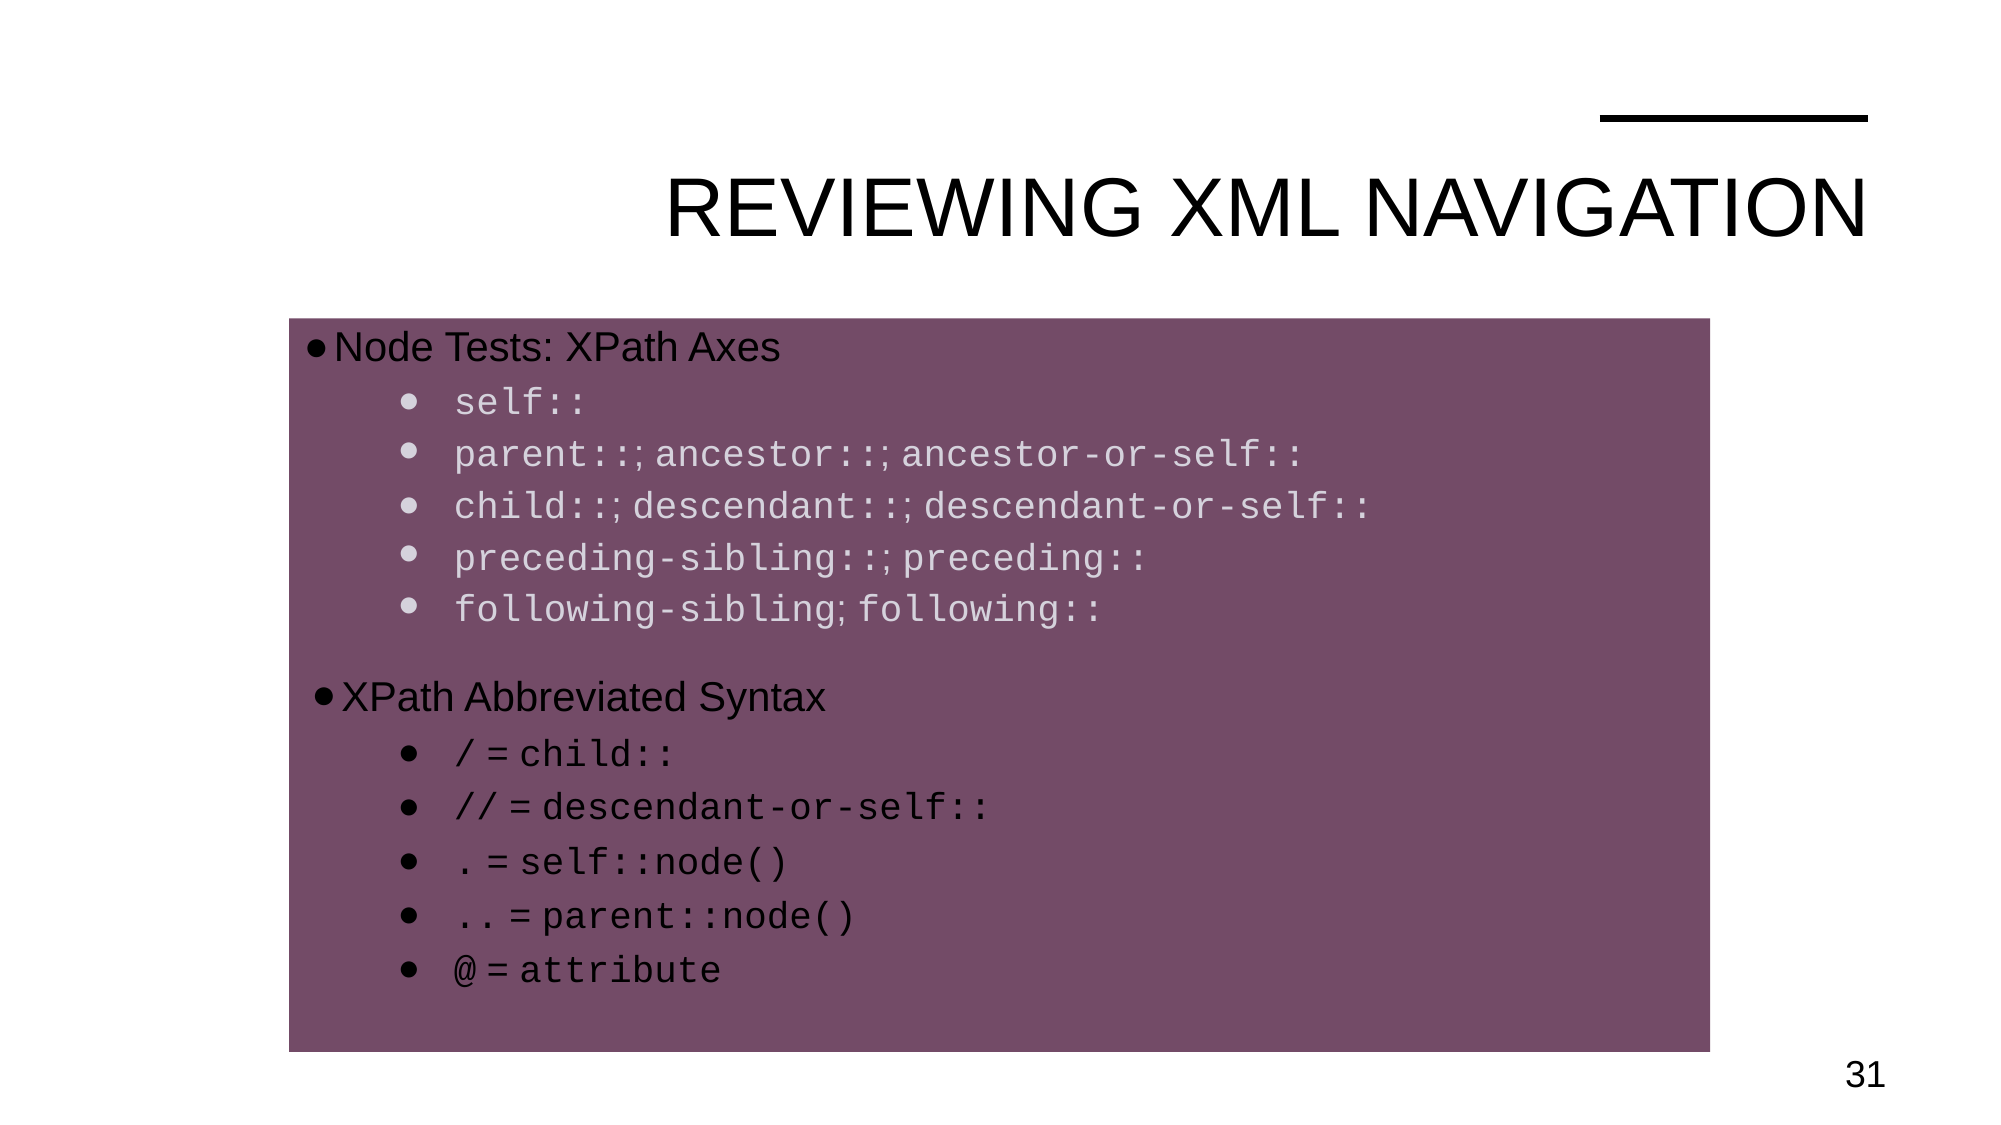

# Reviewing XML Navigation
Node Tests: XPath Axes
self::
parent::; ancestor::; ancestor-or-self::
child::; descendant::; descendant-or-self::
preceding-sibling::; preceding::
following-sibling; following::
XPath Abbreviated Syntax
/ = child::
// = descendant-or-self::
. = self::node()
.. = parent::node()
@ = attribute

31